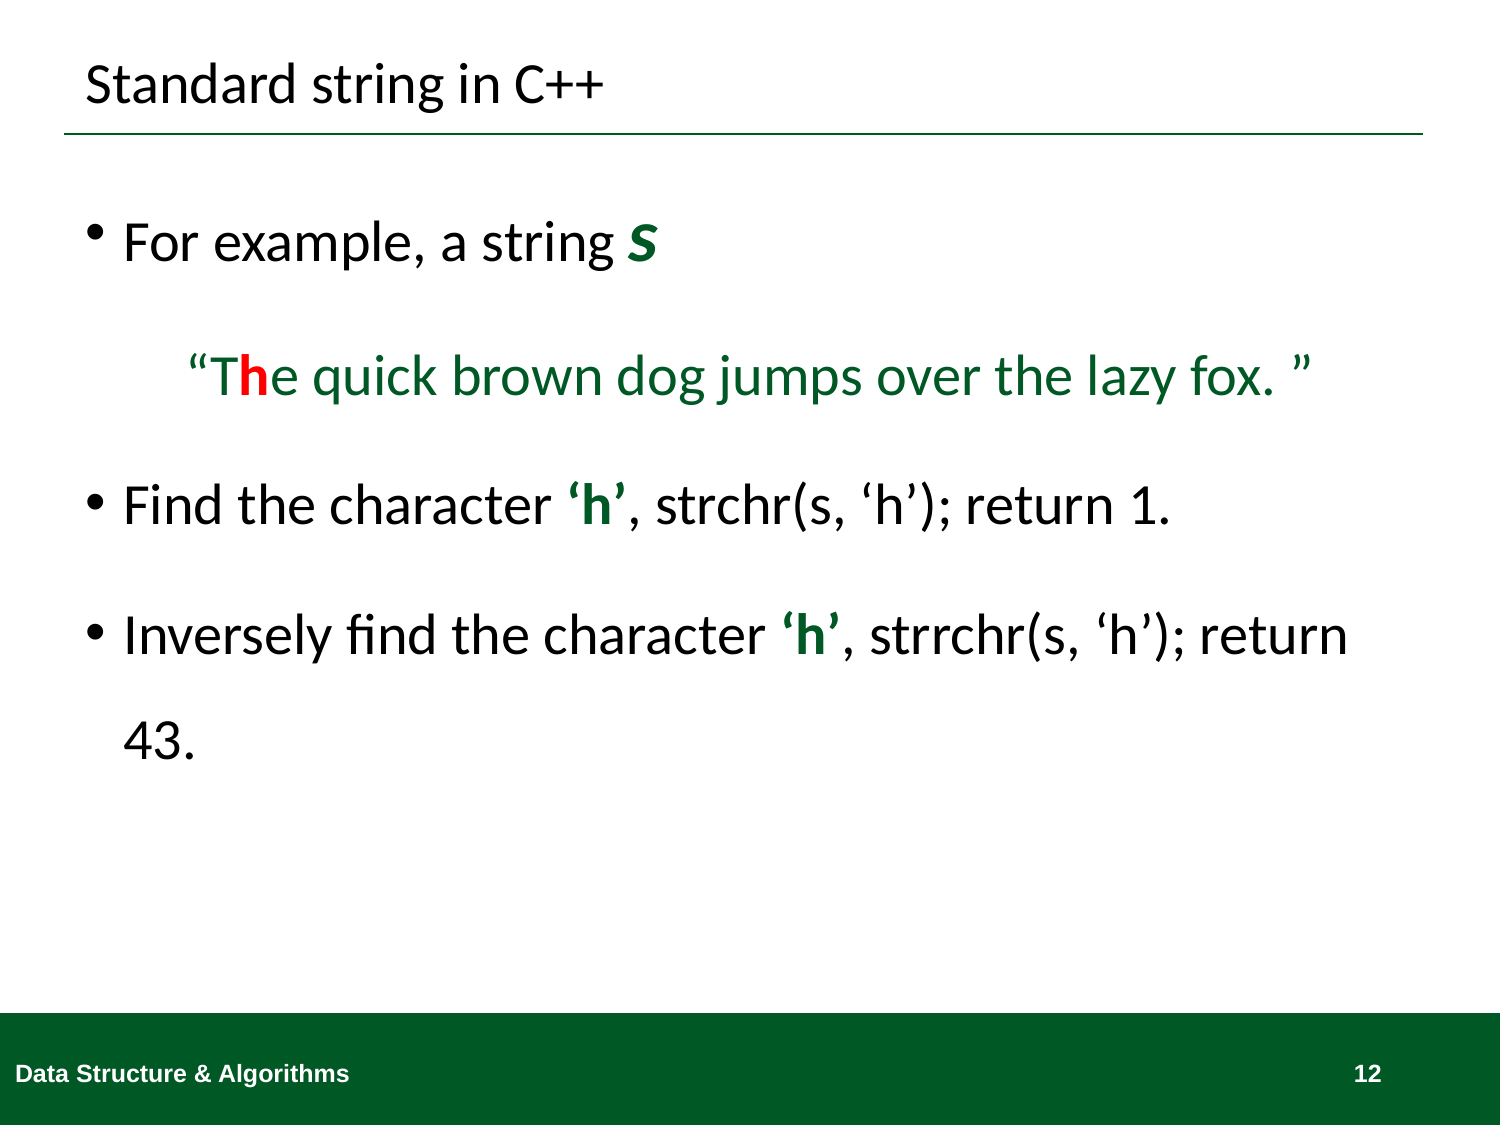

# Standard string in C++
For example, a string s
“The quick brown dog jumps over the lazy fox. ”
Find the character ‘h’, strchr(s, ‘h’); return 1.
Inversely find the character ‘h’, strrchr(s, ‘h’); return 43.
Data Structure & Algorithms
12